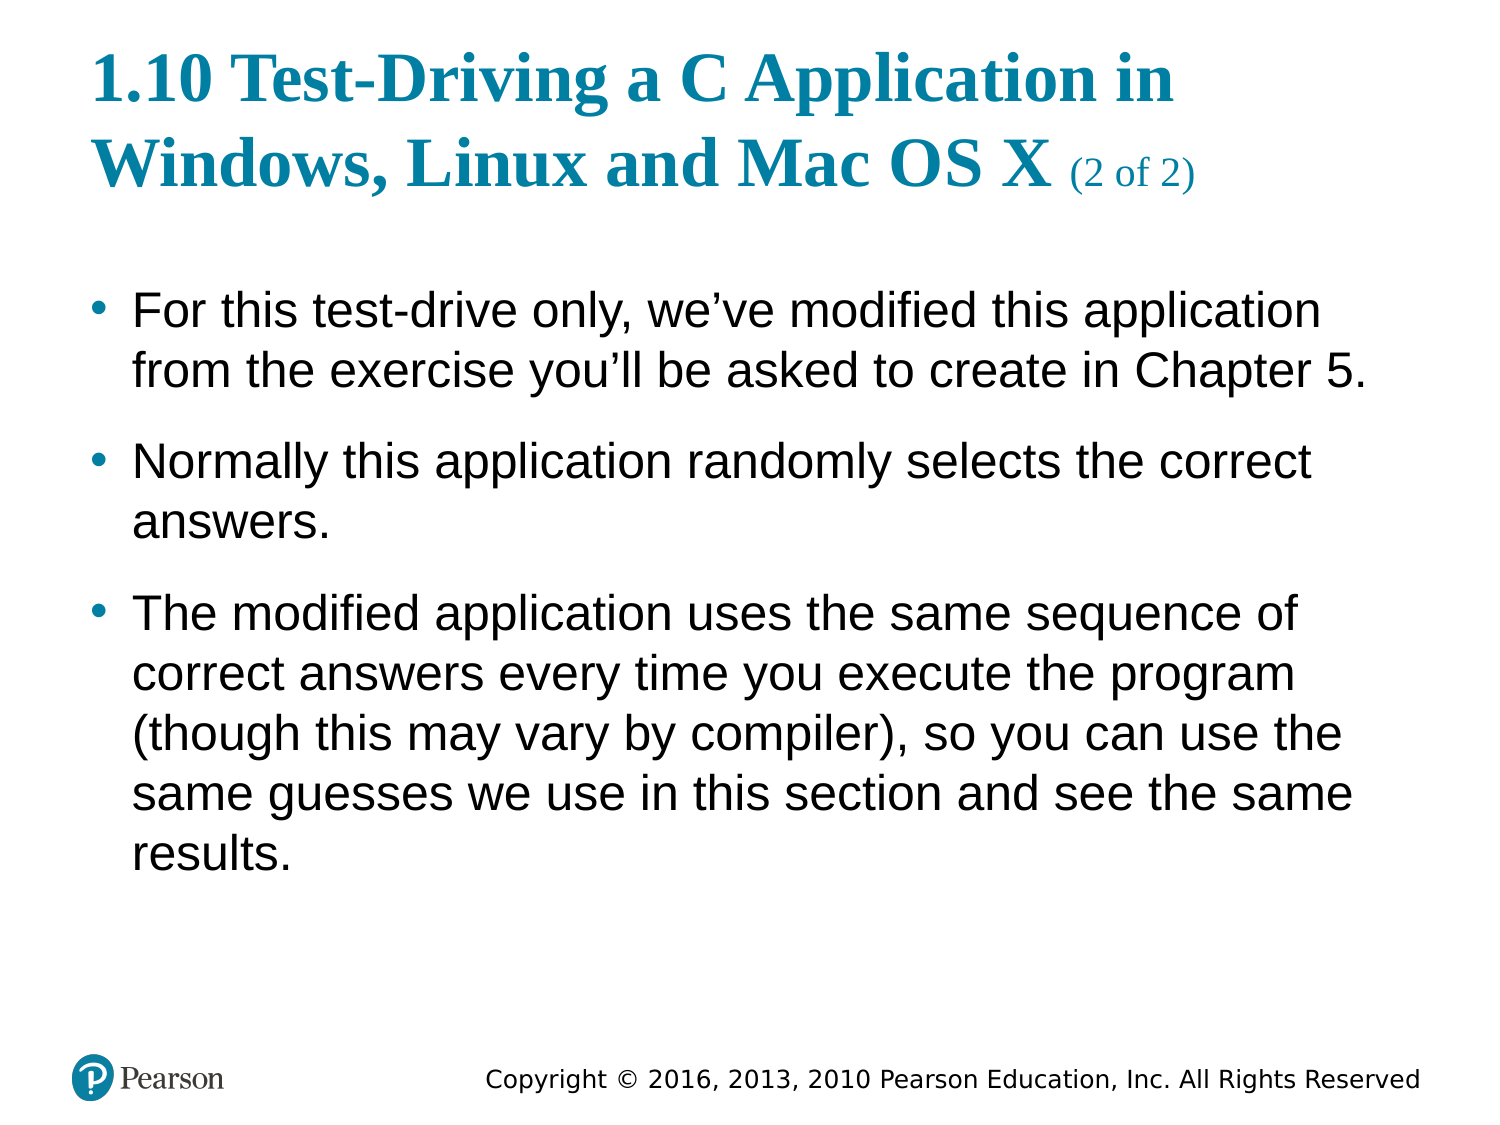

# 1.10 Test-Driving a C Application in Windows, Linux and Mac O S X (2 of 2)
For this test-drive only, we’ve modified this application from the exercise you’ll be asked to create in Chapter 5.
Normally this application randomly selects the correct answers.
The modified application uses the same sequence of correct answers every time you execute the program (though this may vary by compiler), so you can use the same guesses we use in this section and see the same results.